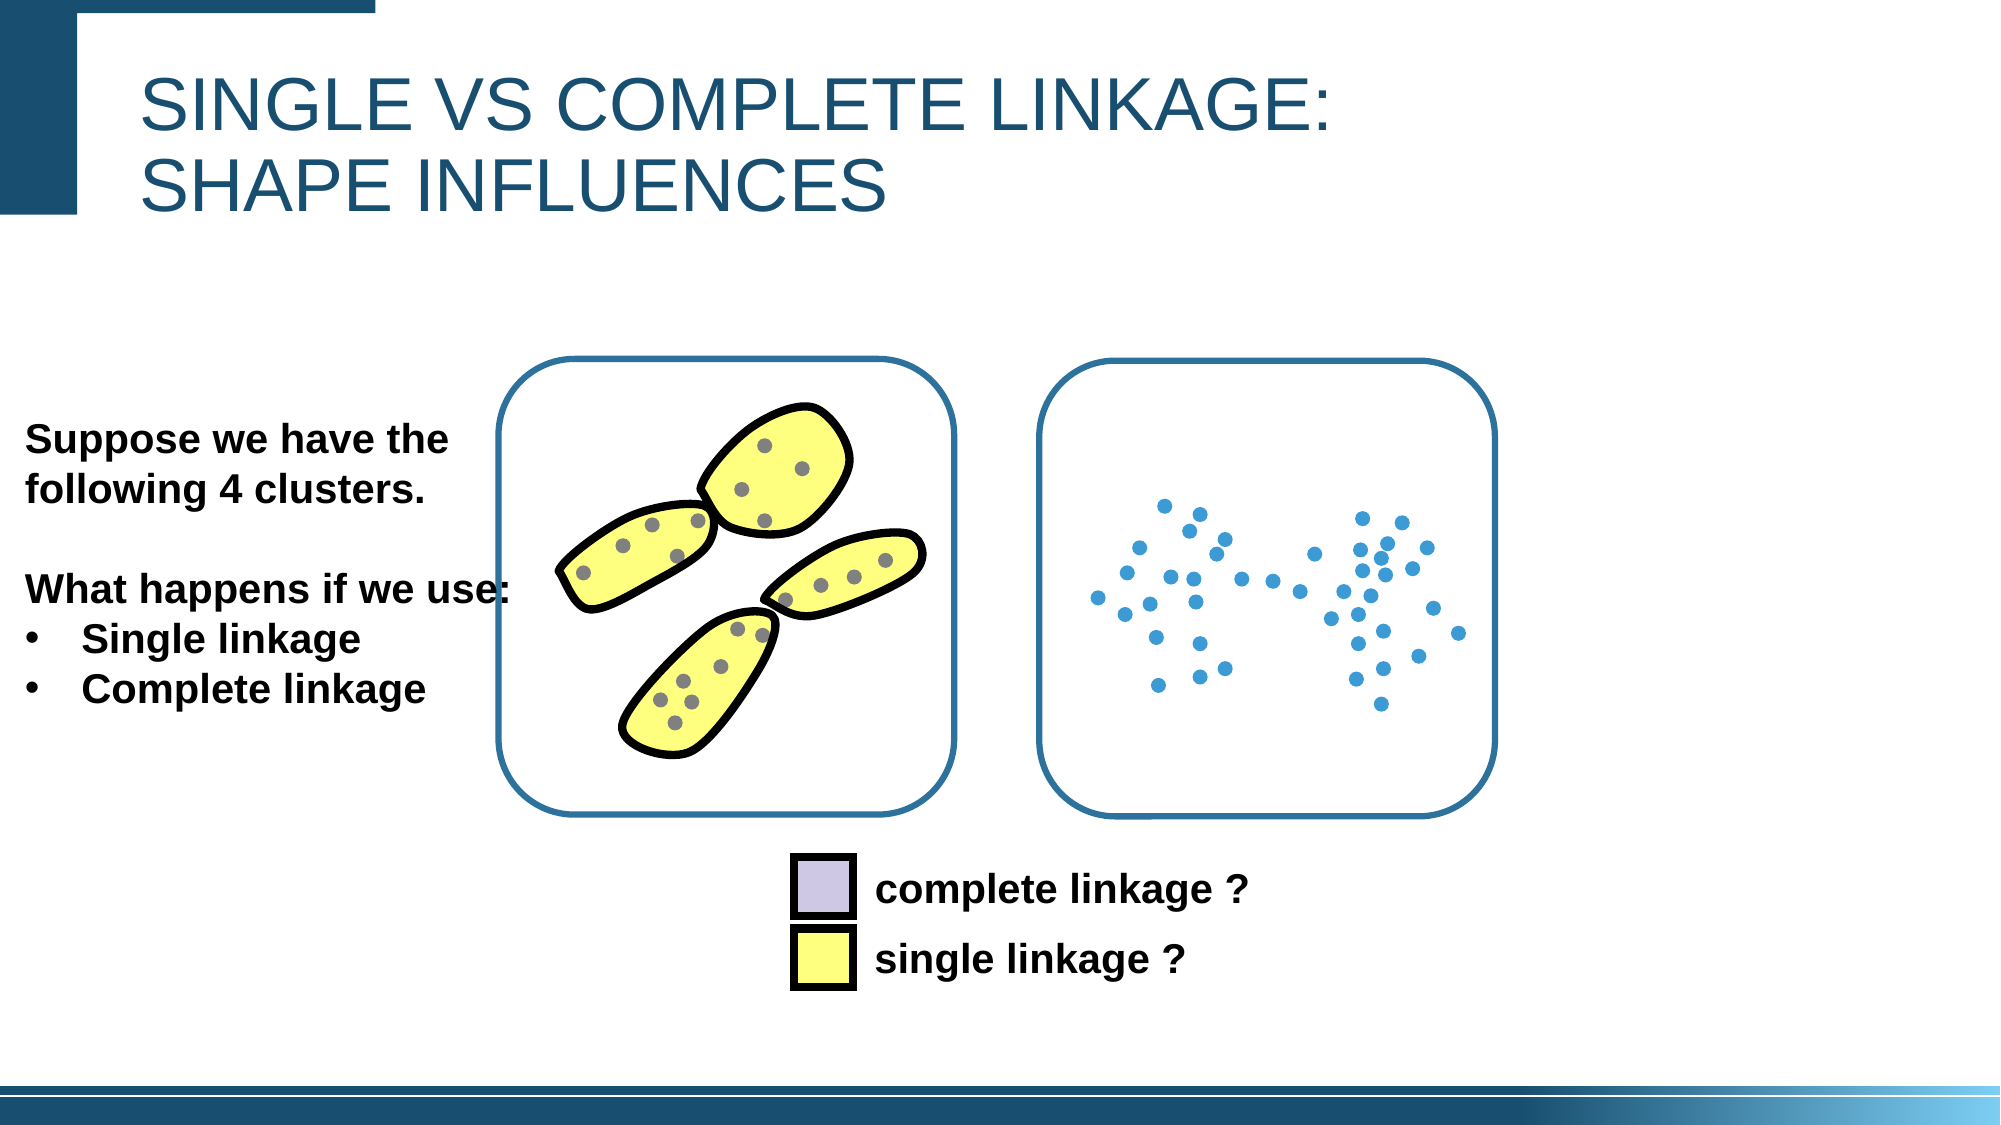

Single vs Complete linkage:
Shape influences

Suppose we have the
following 4 clusters.

What happens if we use:
Single linkage
Complete linkage

complete linkage ?

single linkage ?